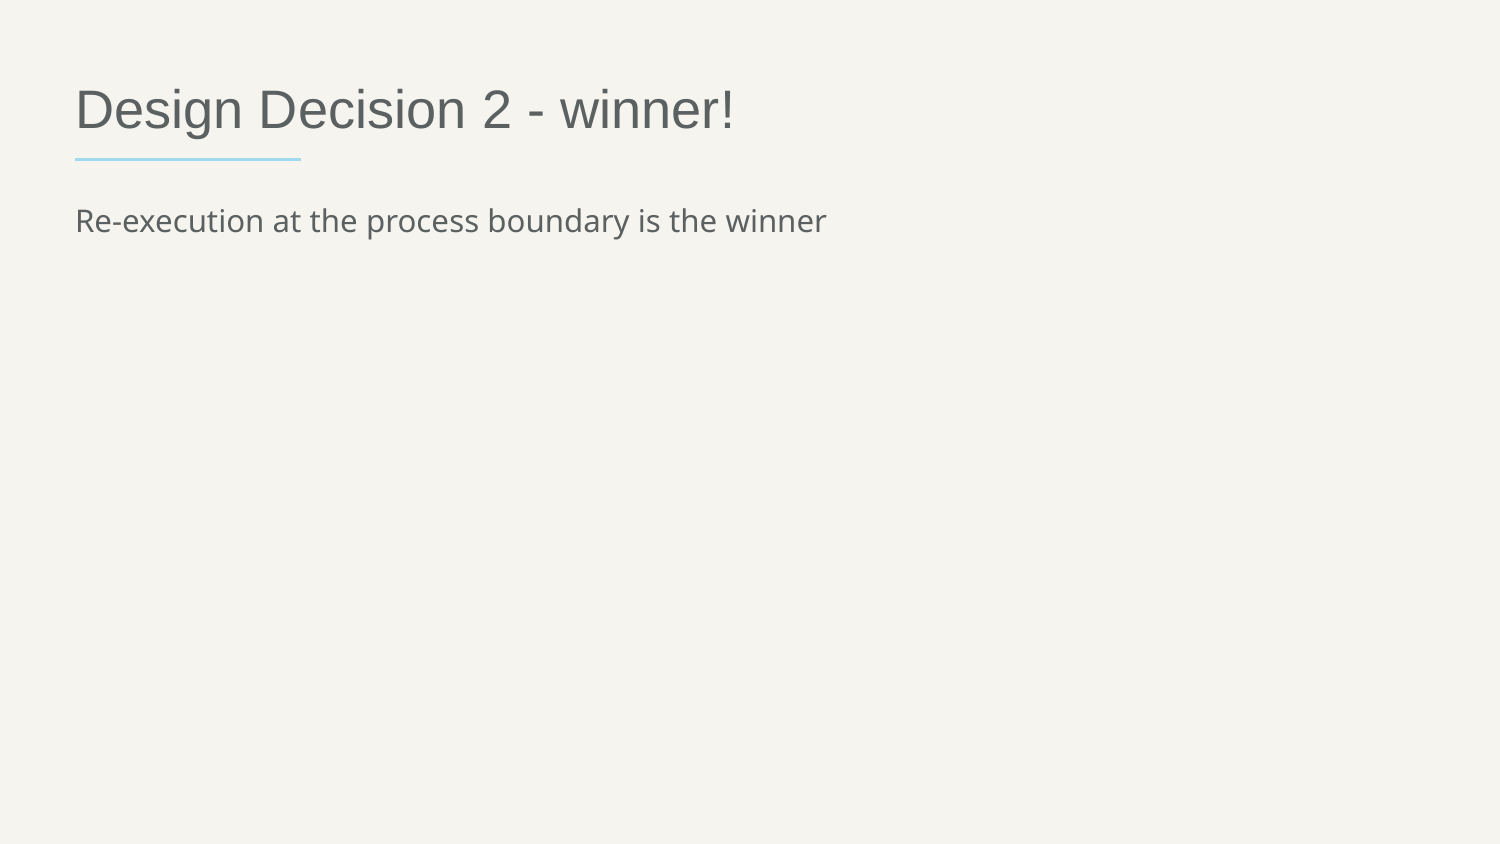

# Design Decision 2 - winner!
Re-execution at the process boundary is the winner